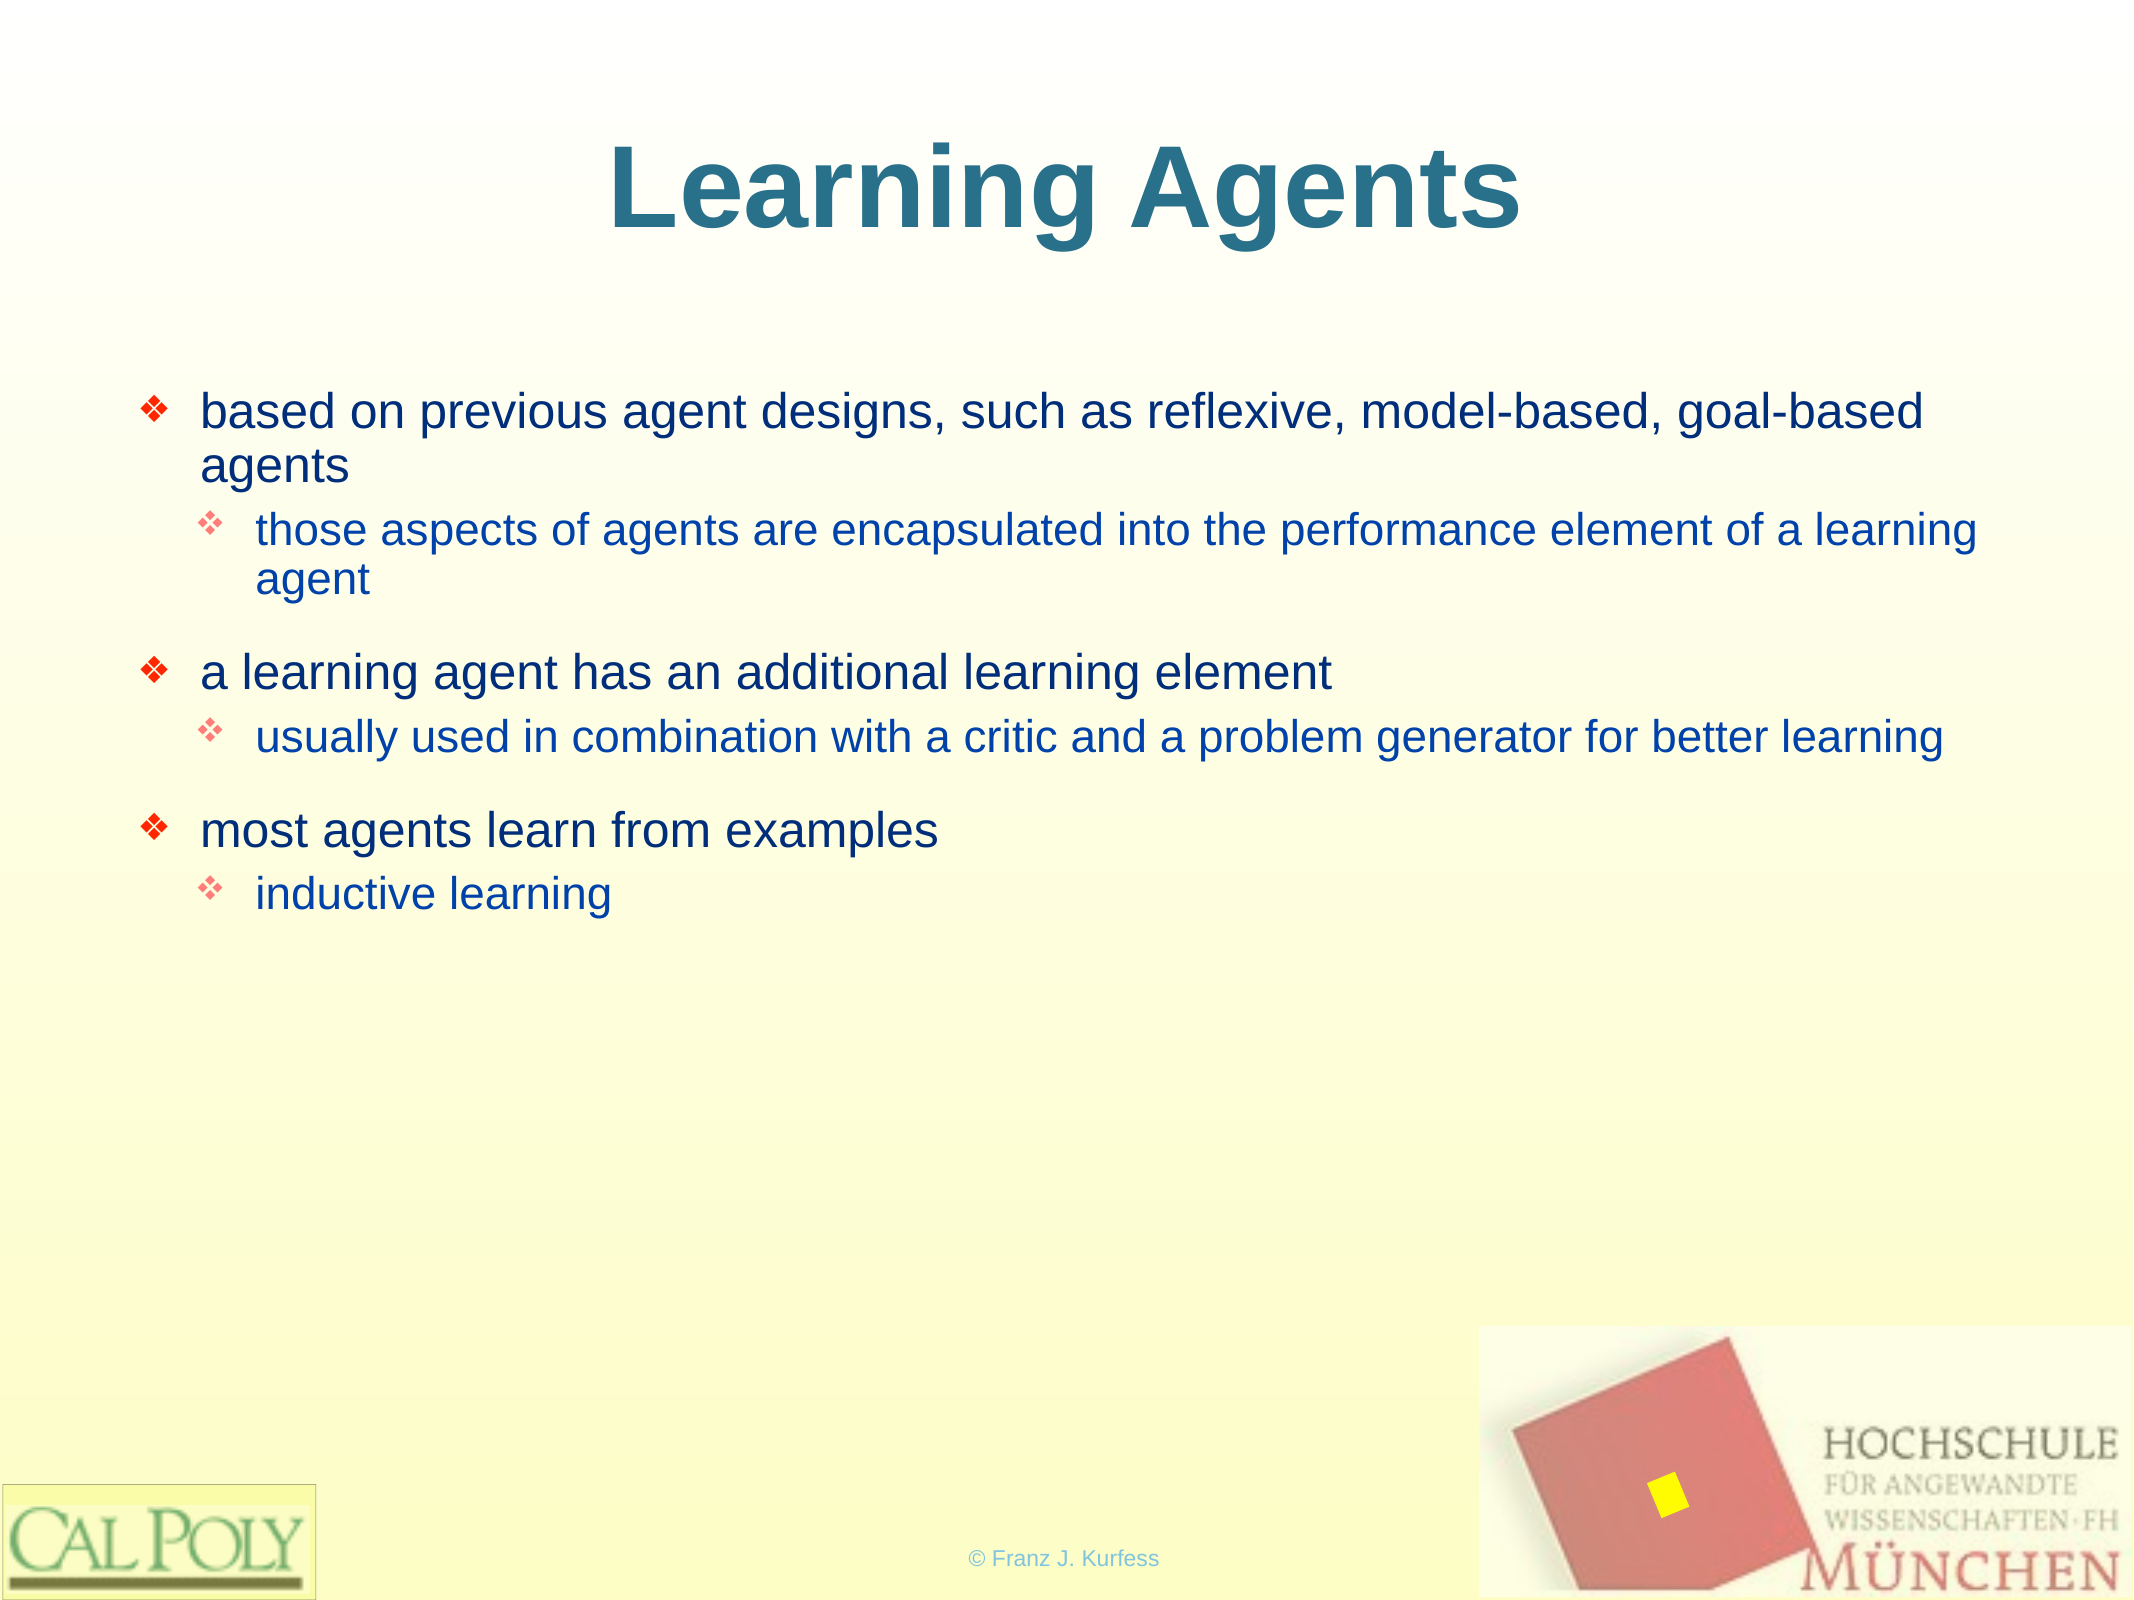

# Learning Agents
based on previous agent designs, such as reflexive, model-based, goal-based agents
those aspects of agents are encapsulated into the performance element of a learning agent
a learning agent has an additional learning element
usually used in combination with a critic and a problem generator for better learning
most agents learn from examples
inductive learning
12